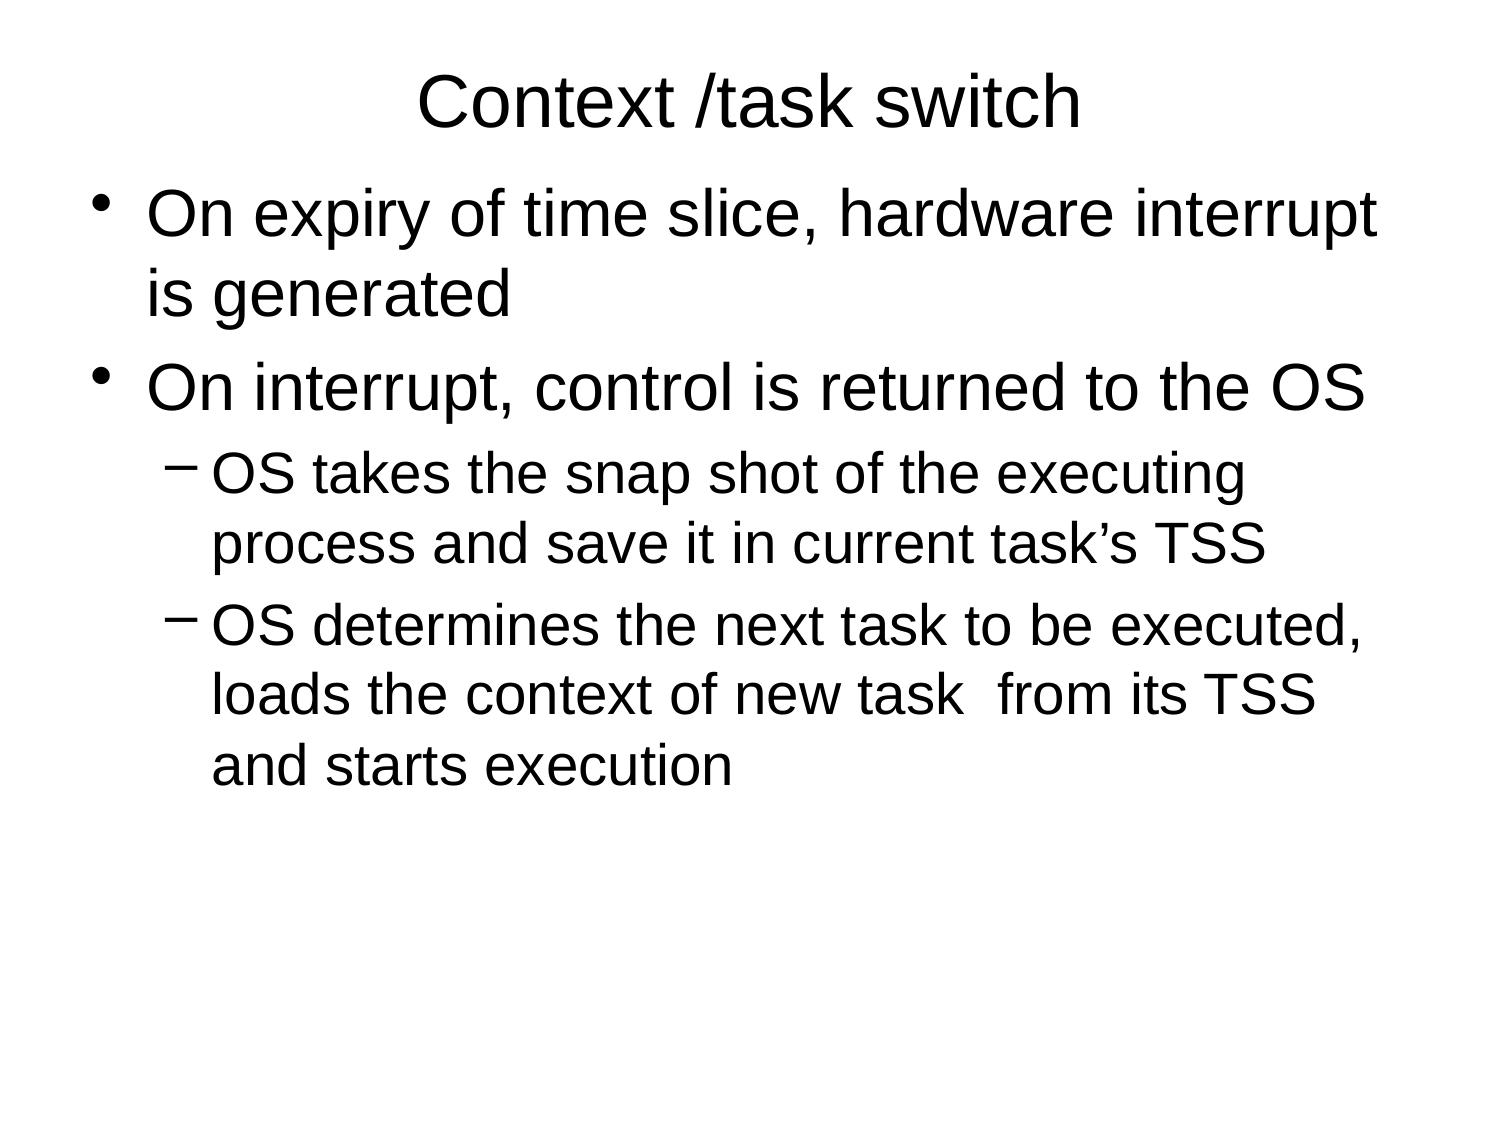

# Context /task switch
On expiry of time slice, hardware interrupt is generated
On interrupt, control is returned to the OS
OS takes the snap shot of the executing process and save it in current task’s TSS
OS determines the next task to be executed, loads the context of new task  from its TSS and starts execution